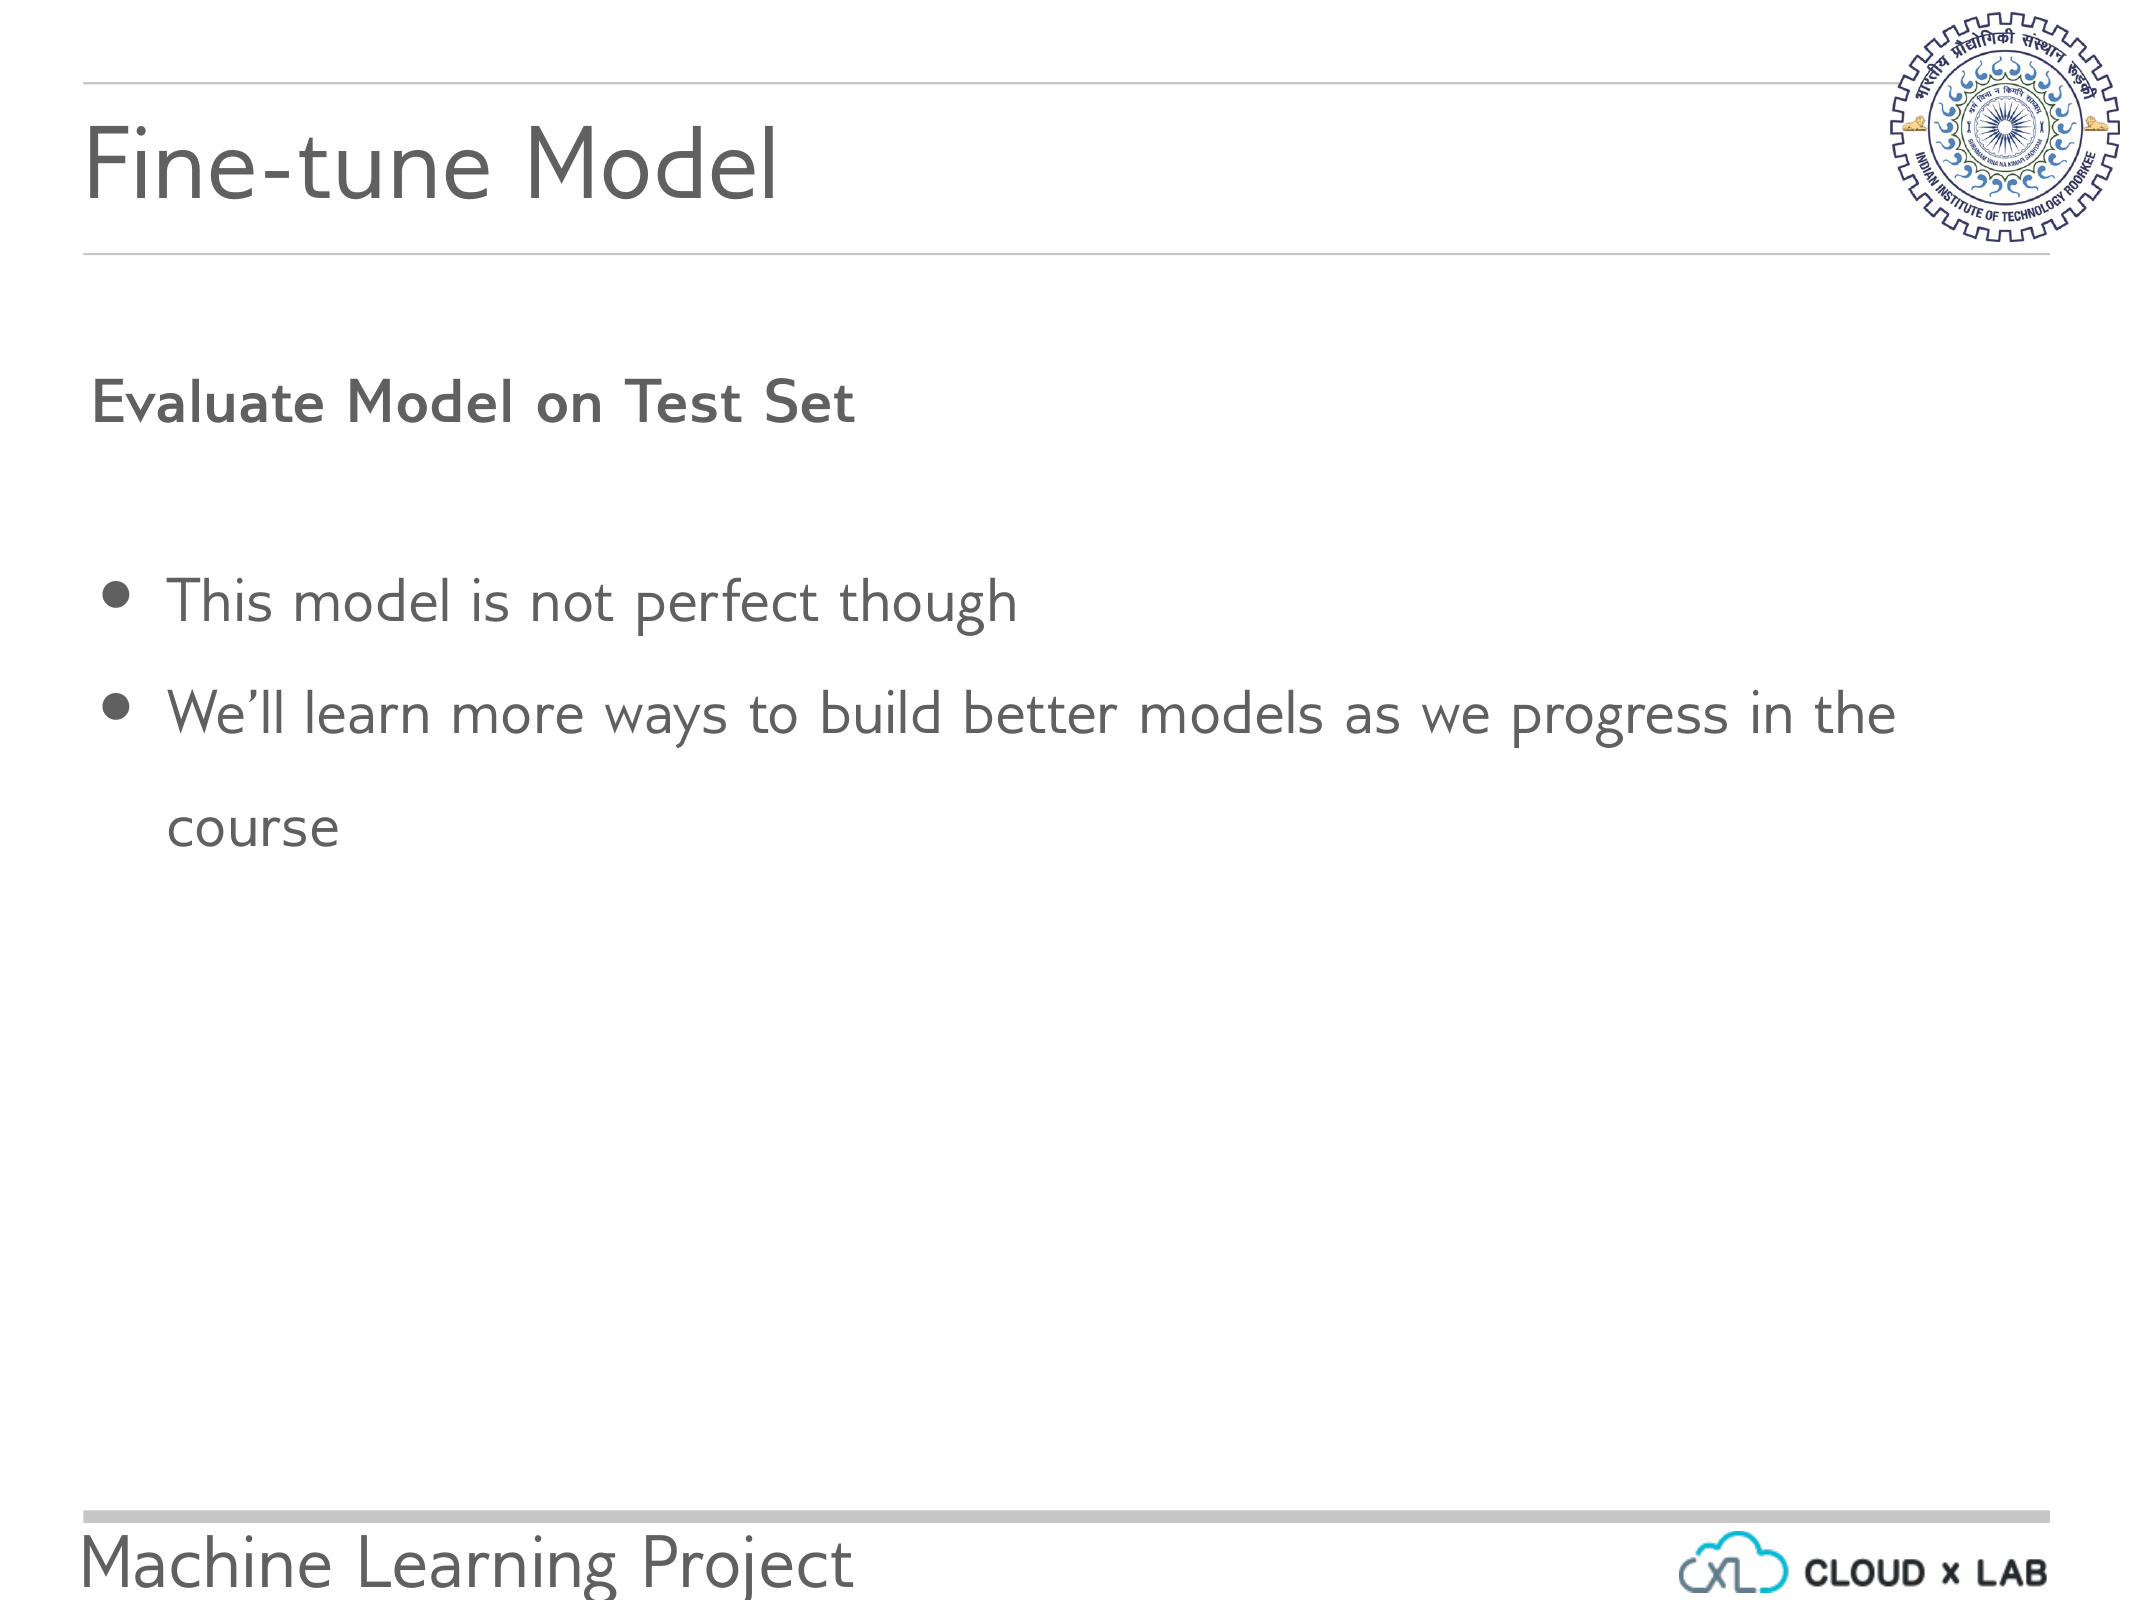

Fine-tune Model
Evaluate Model on Test Set

This model is not perfect though
We’ll learn more ways to build better models as we progress in the course